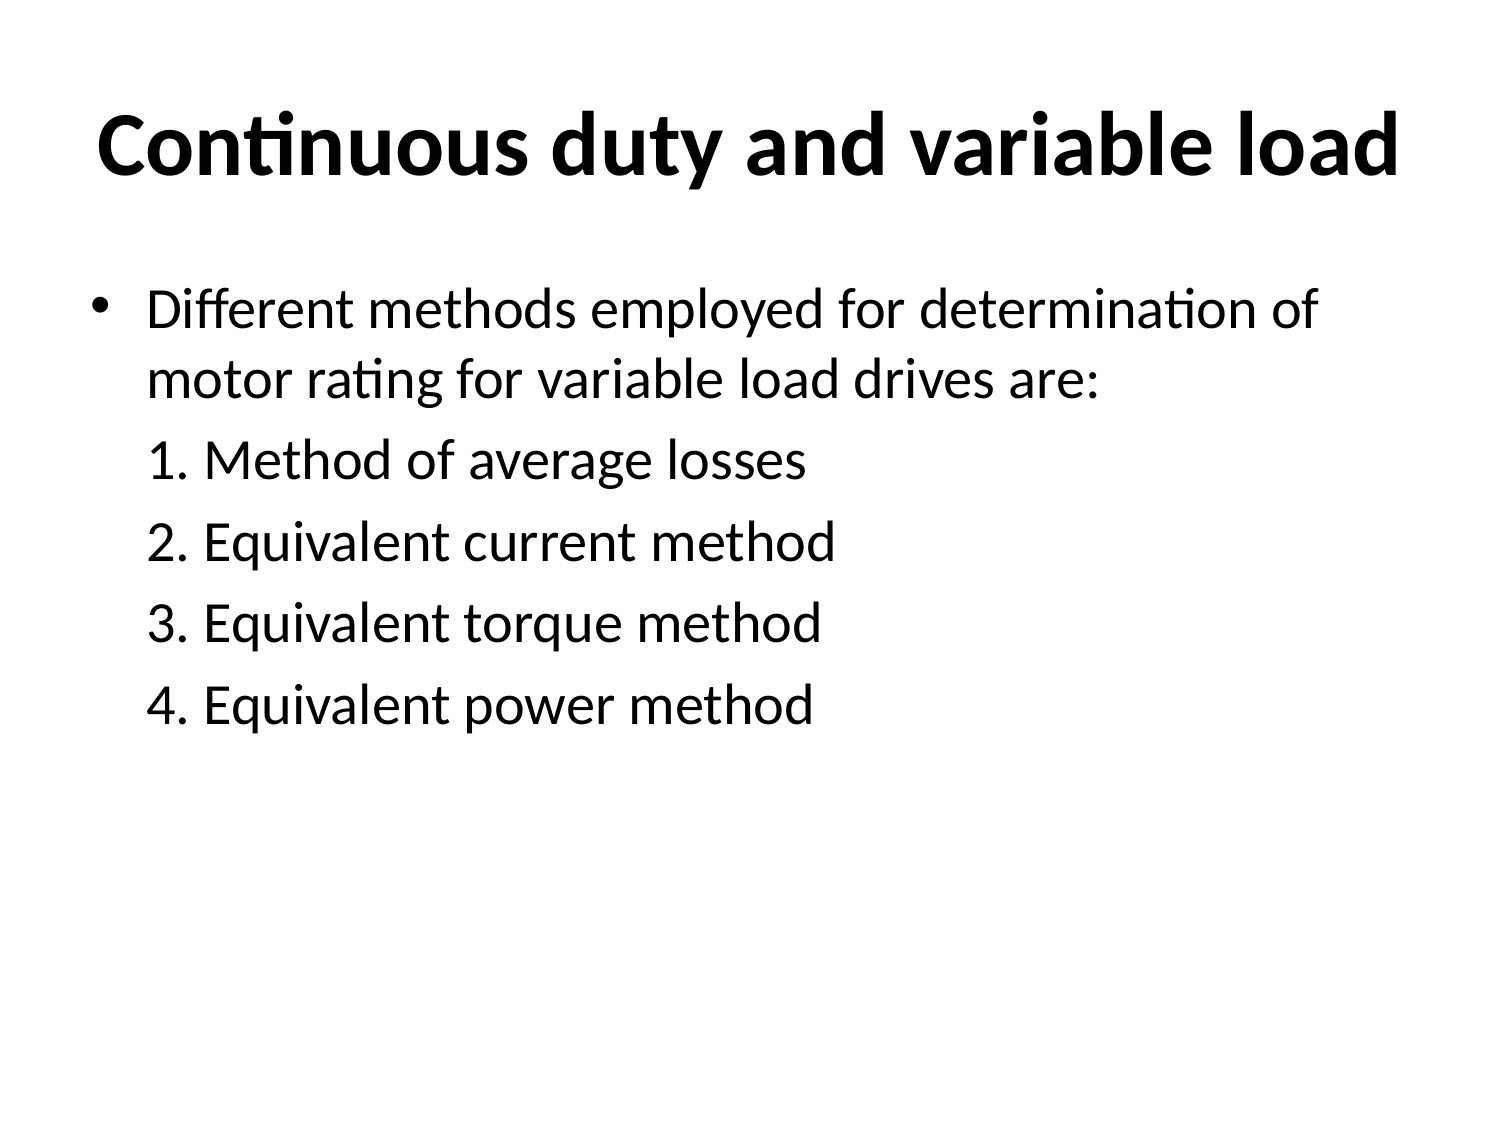

# Continuous duty and variable load
Different methods employed for determination of motor rating for variable load drives are:
	1. Method of average losses
	2. Equivalent current method
	3. Equivalent torque method
	4. Equivalent power method